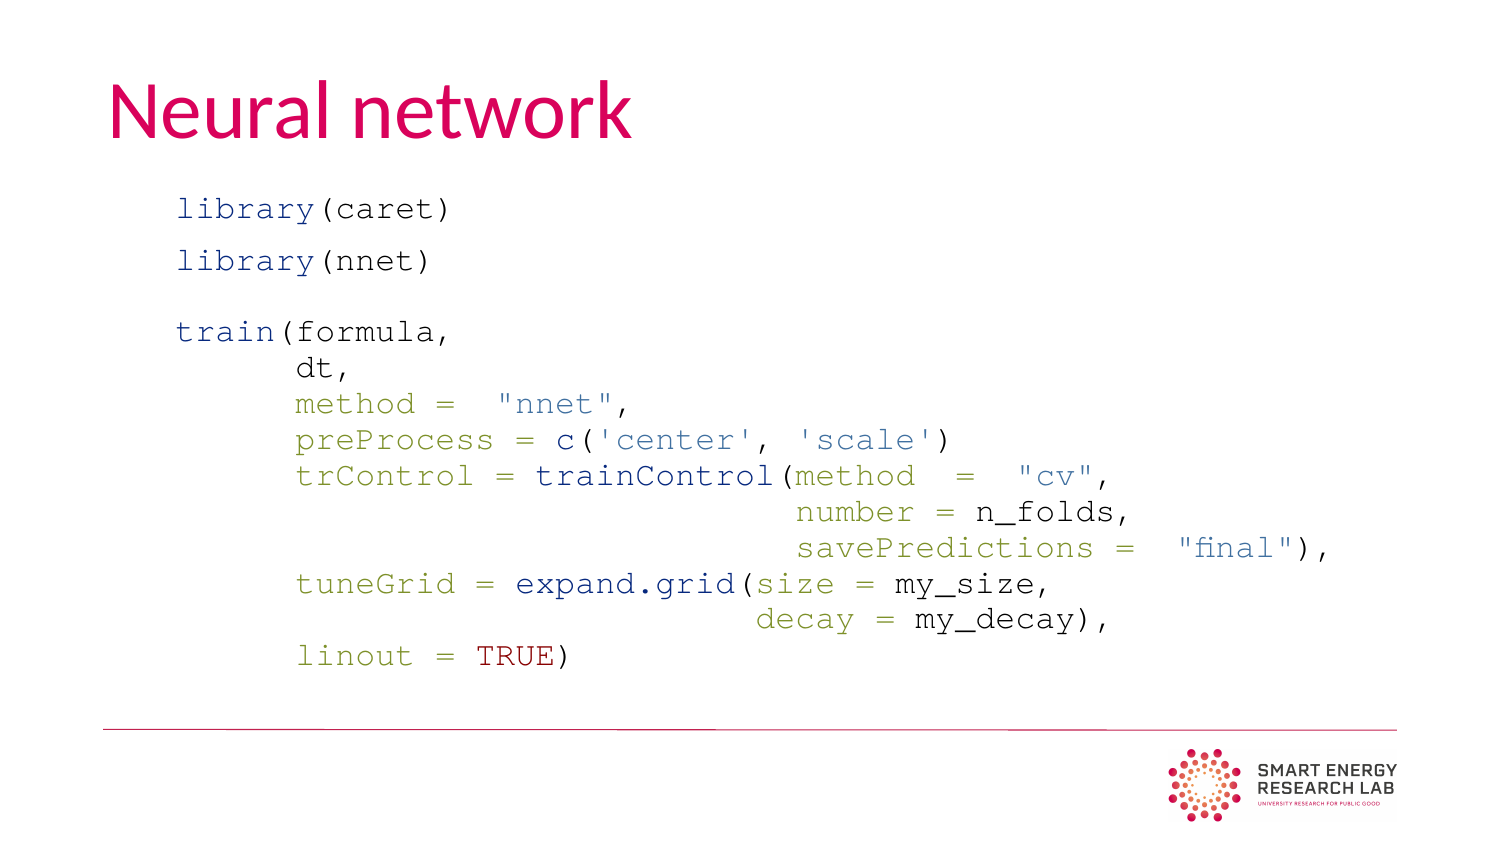

Neural network
  library(caret)
  library(nnet)
  train(formula,
        dt,
        method =  "nnet",
        preProcess = c('center', 'scale')
        trControl = trainControl(method  =  "cv",
                                 number = n_folds,
                                 savePredictions =  "final"),
        tuneGrid = expand.grid(size = my_size,
                               decay = my_decay),
        linout = TRUE)